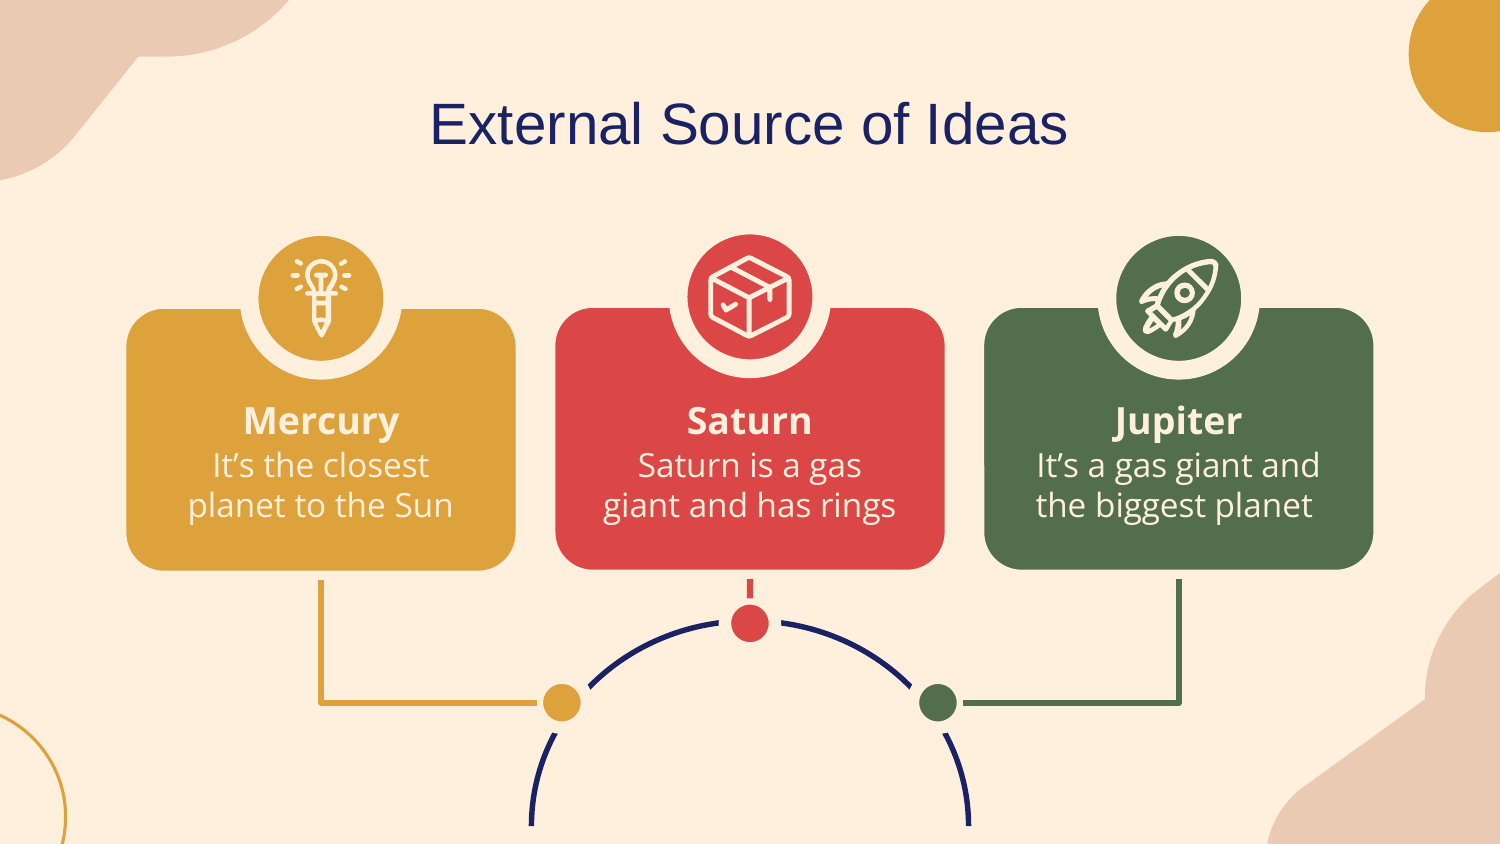

# External Source of Ideas

Jupiter
Mercury
Saturn
Saturn is a gas giant and has rings
It’s the closest planet to the Sun
It’s a gas giant and the biggest planet